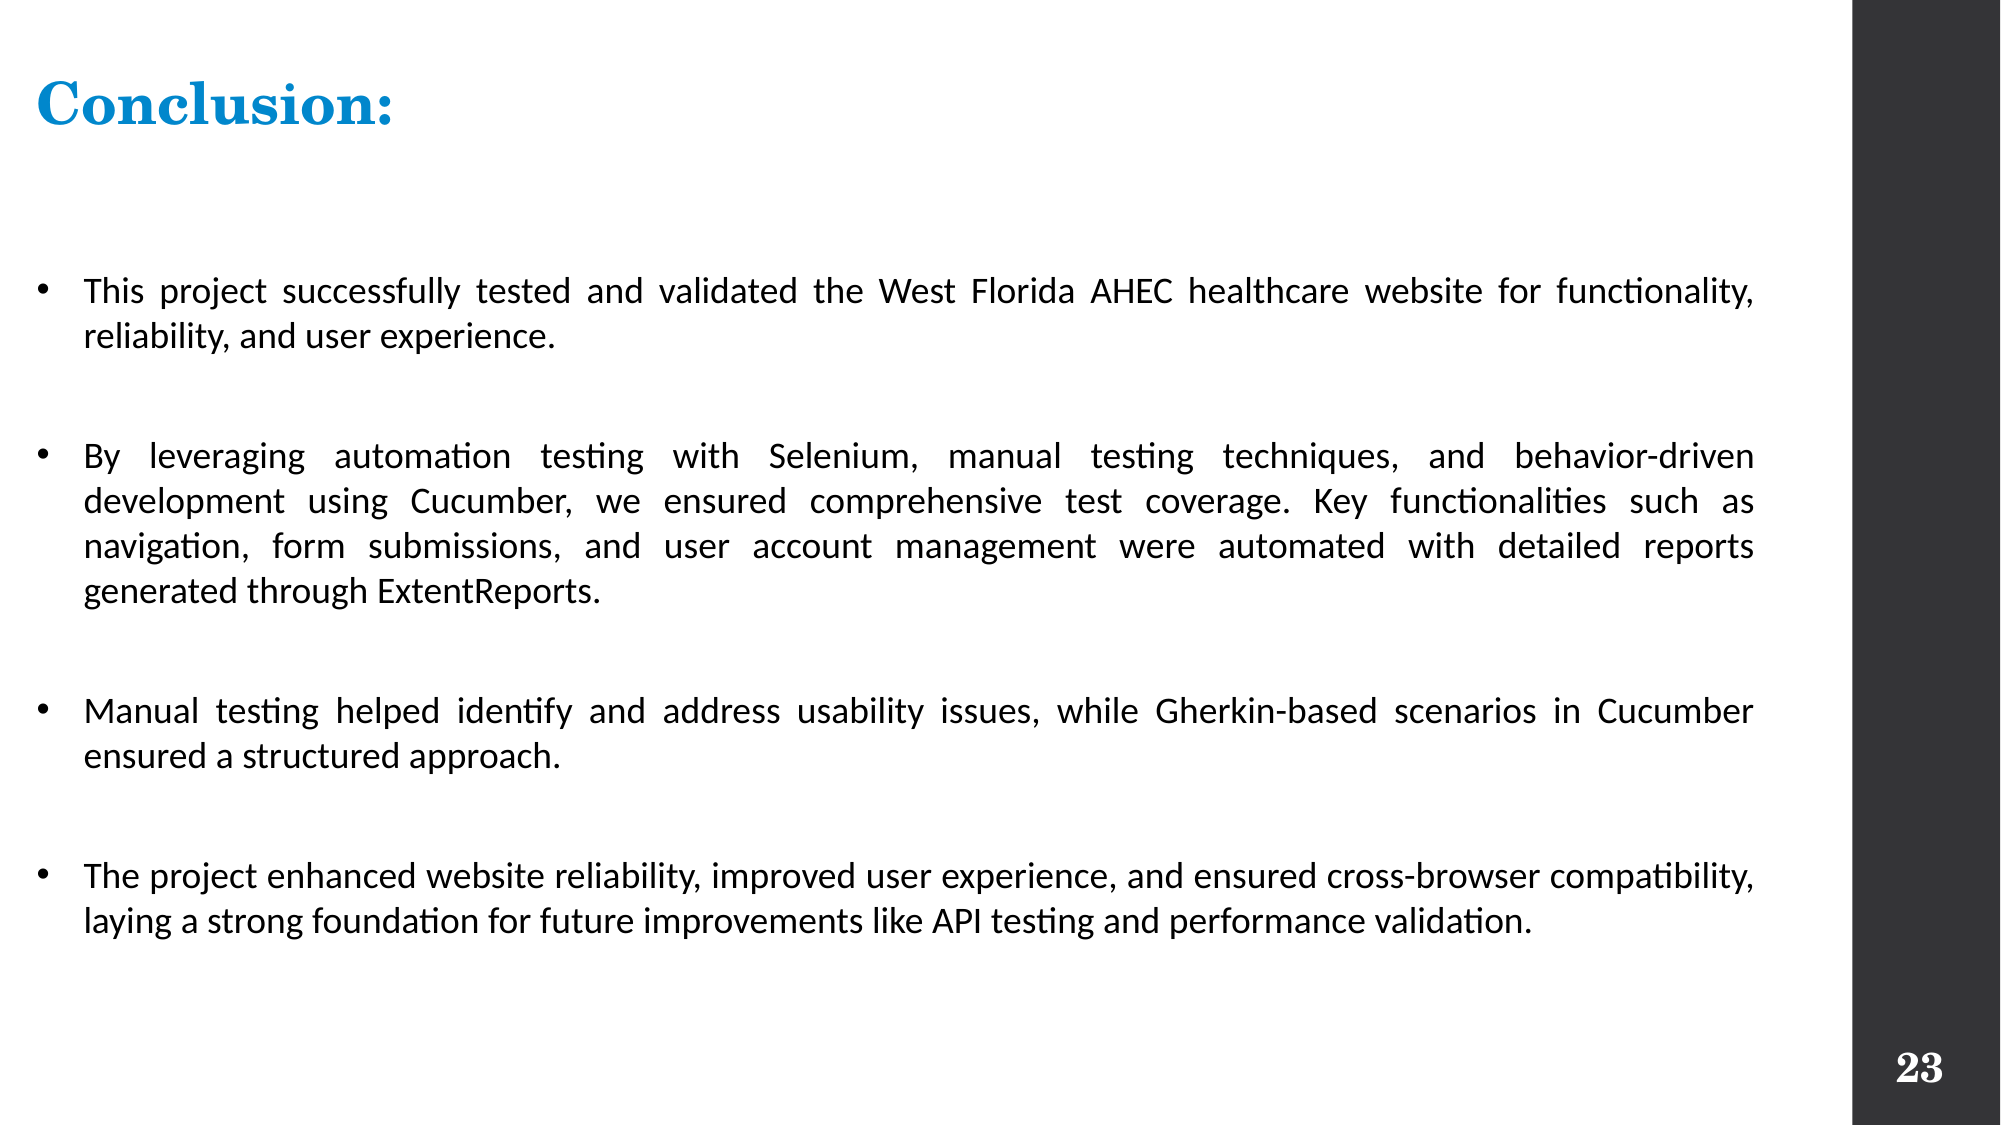

Conclusion:

This project successfully tested and validated the West Florida AHEC healthcare website for functionality, reliability, and user experience.
By leveraging automation testing with Selenium, manual testing techniques, and behavior-driven development using Cucumber, we ensured comprehensive test coverage. Key functionalities such as navigation, form submissions, and user account management were automated with detailed reports generated through ExtentReports.
Manual testing helped identify and address usability issues, while Gherkin-based scenarios in Cucumber ensured a structured approach.
The project enhanced website reliability, improved user experience, and ensured cross-browser compatibility, laying a strong foundation for future improvements like API testing and performance validation.
23